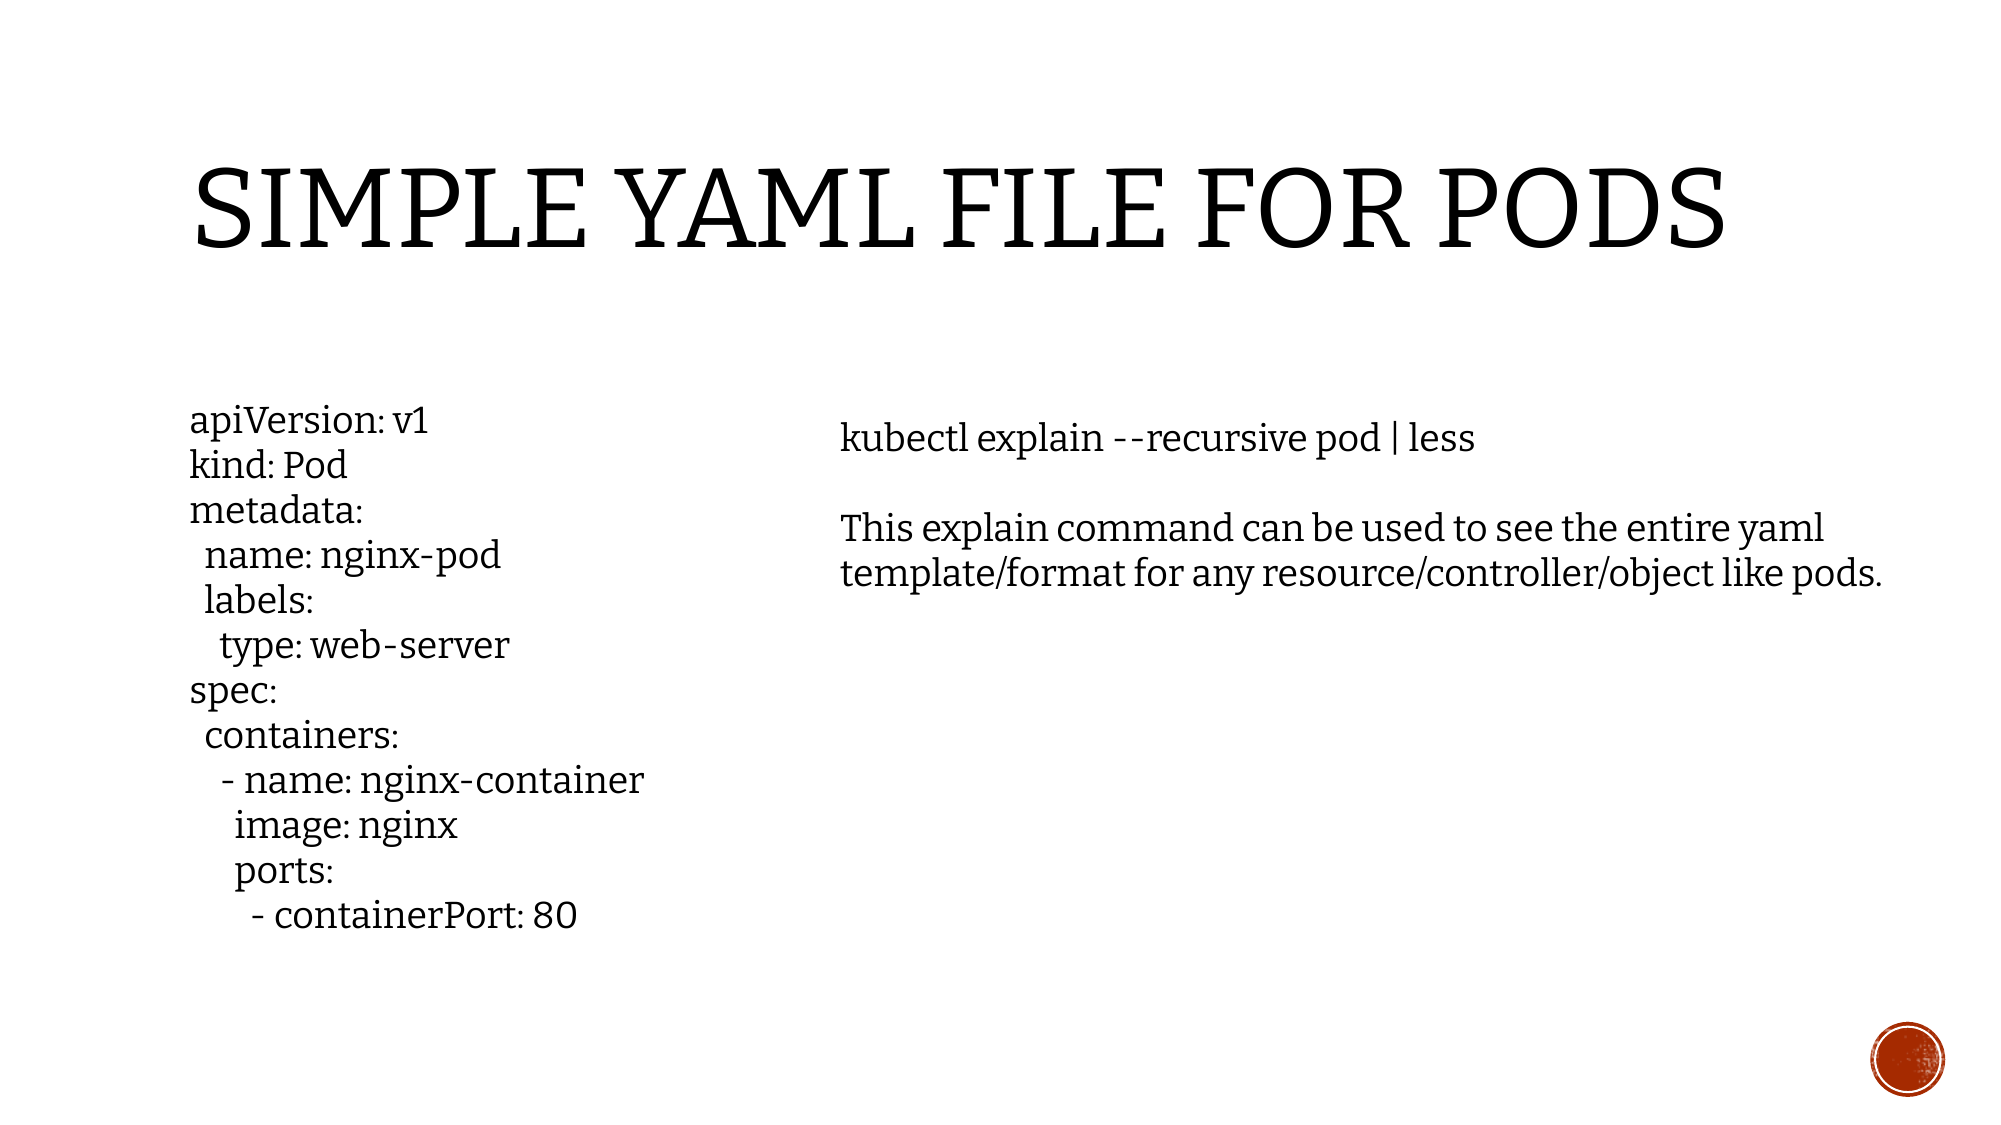

# Simple Yaml file for pods

apiVersion: v1
kind: Pod
metadata:
  name: nginx-pod
  labels:
    type: web-server
spec:
  containers:
    - name: nginx-container
      image: nginx
      ports:
        - containerPort: 80
kubectl explain --recursive pod | less
This explain command can be used to see the entire yaml template/format for any resource/controller/object like pods.